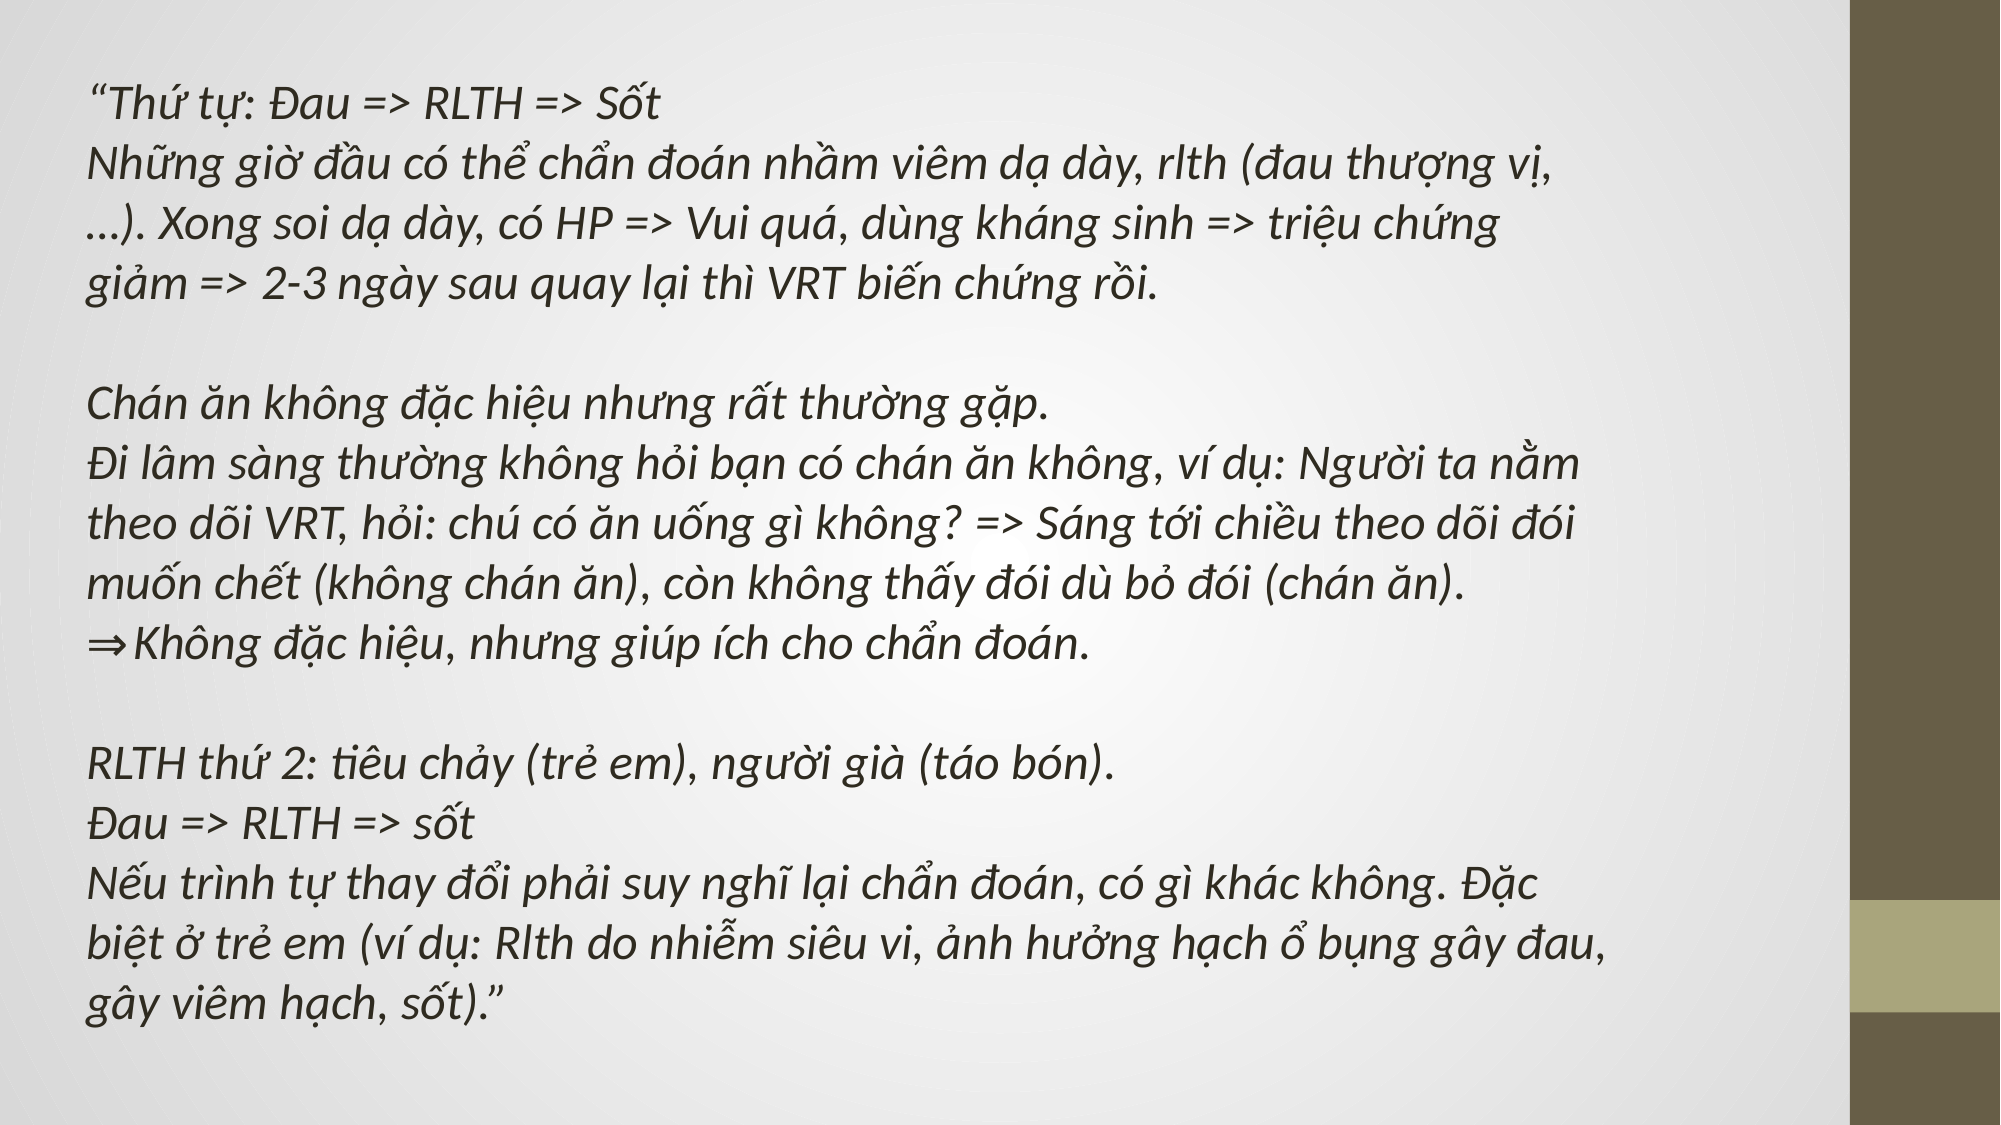

“Thứ tự: Đau => RLTH => Sốt
Những giờ đầu có thể chẩn đoán nhầm viêm dạ dày, rlth (đau thượng vị,…). Xong soi dạ dày, có HP => Vui quá, dùng kháng sinh => triệu chứng giảm => 2-3 ngày sau quay lại thì VRT biến chứng rồi.

Chán ăn không đặc hiệu nhưng rất thường gặp.
Đi lâm sàng thường không hỏi bạn có chán ăn không, ví dụ: Người ta nằm theo dõi VRT, hỏi: chú có ăn uống gì không? => Sáng tới chiều theo dõi đói muốn chết (không chán ăn), còn không thấy đói dù bỏ đói (chán ăn).
Không đặc hiệu, nhưng giúp ích cho chẩn đoán.

RLTH thứ 2: tiêu chảy (trẻ em), người già (táo bón).
Đau => RLTH => sốt
Nếu trình tự thay đổi phải suy nghĩ lại chẩn đoán, có gì khác không. Đặc biệt ở trẻ em (ví dụ: Rlth do nhiễm siêu vi, ảnh hưởng hạch ổ bụng gây đau, gây viêm hạch, sốt).”